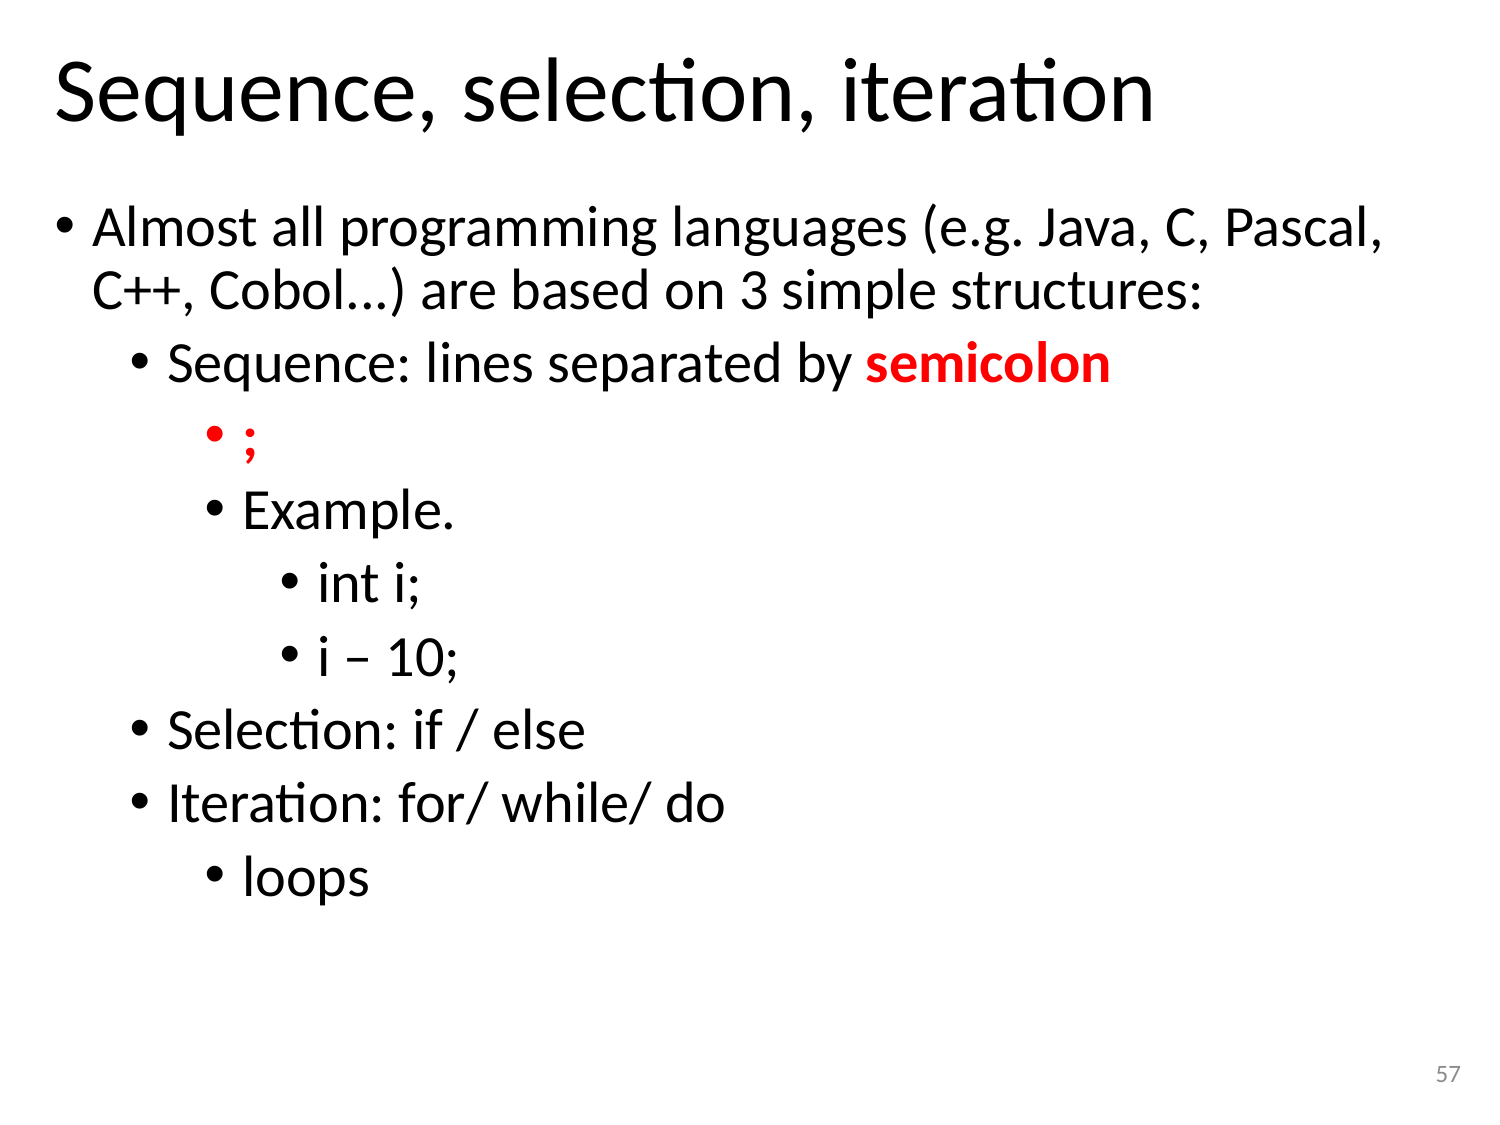

# Sequence, selection, iteration
Almost all programming languages (e.g. Java, C, Pascal, C++, Cobol...) are based on 3 simple structures:
Sequence: lines separated by semicolon
;
Example.
int i;
i – 10;
Selection: if / else
Iteration: for/ while/ do
loops
57